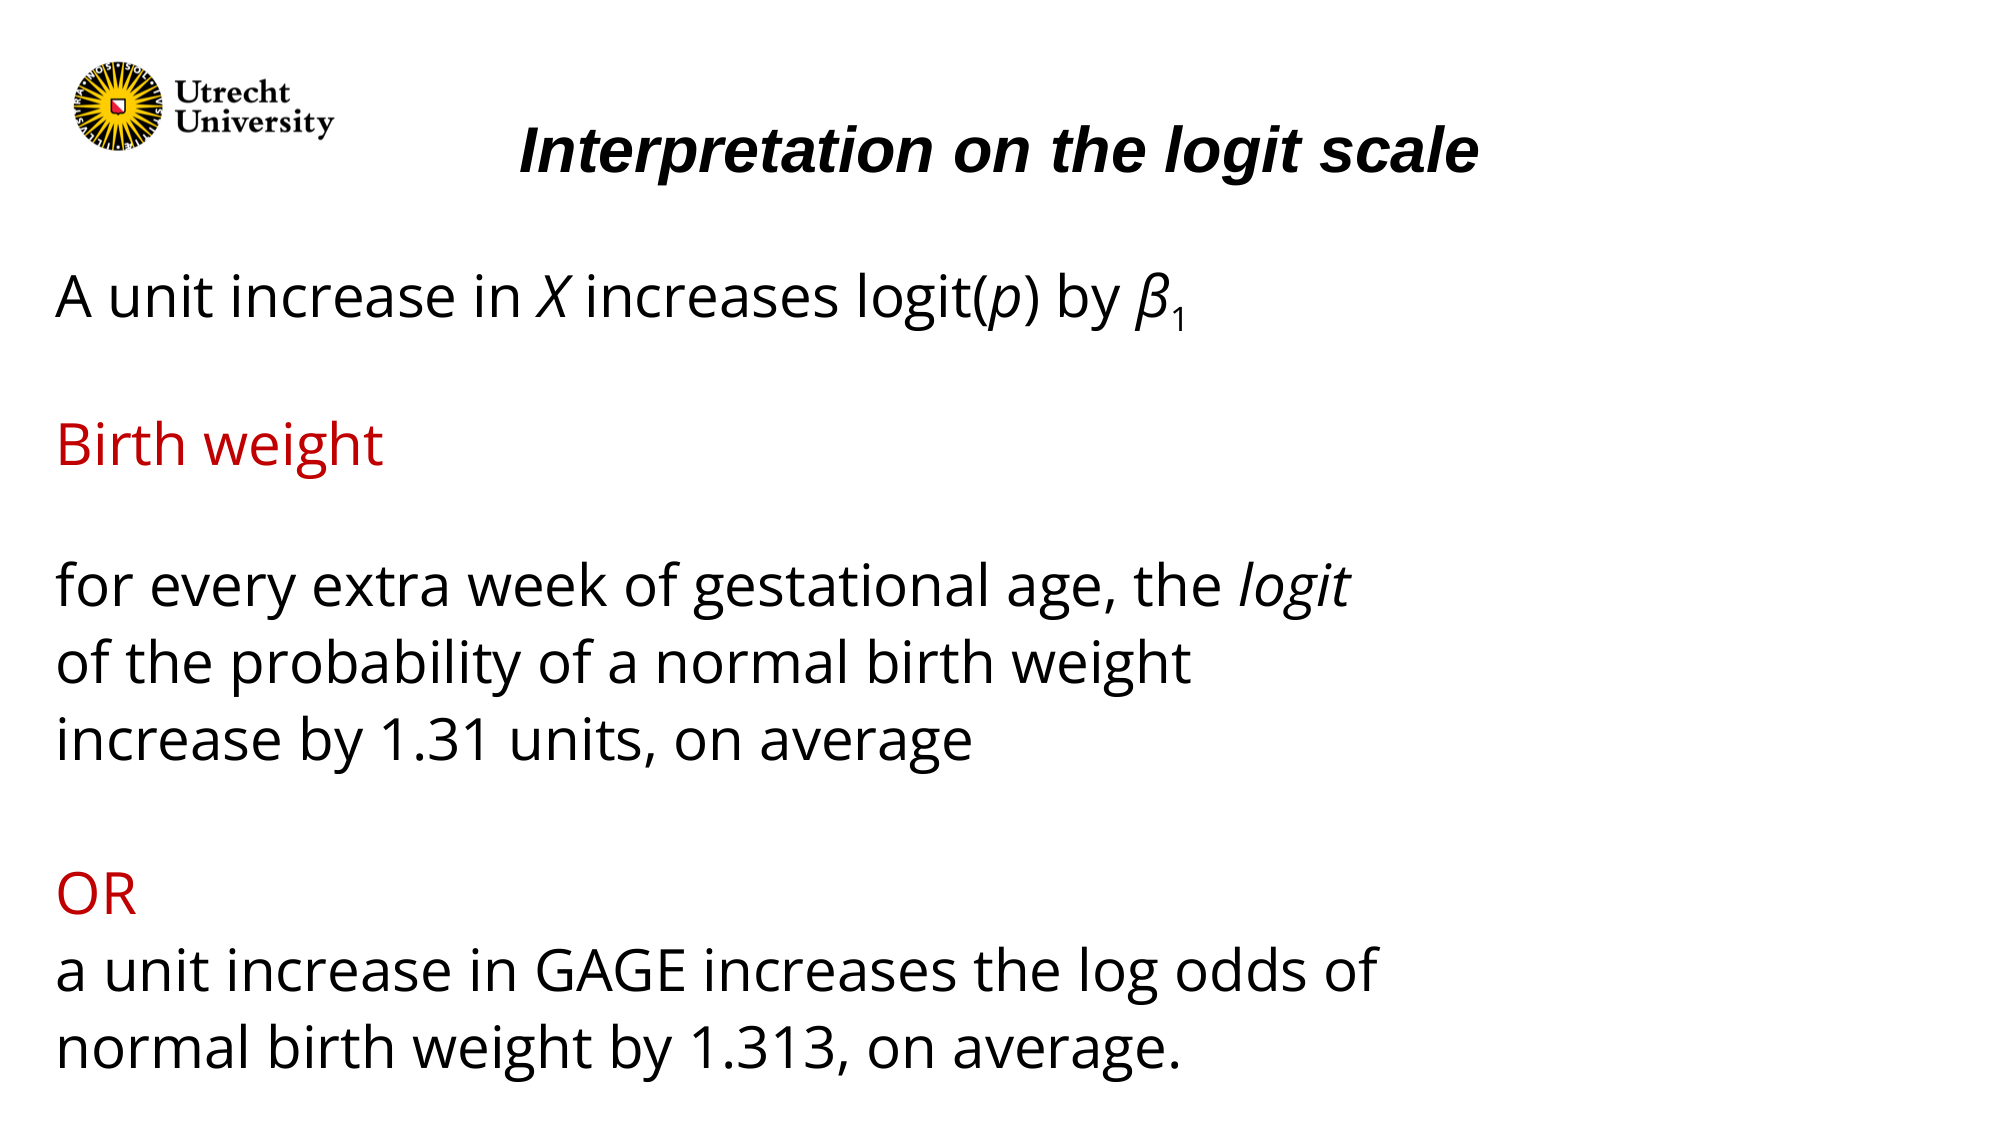

Interpretation on the logit scale
A unit increase in X increases logit(p) by β1

Birth weight

for every extra week of gestational age, the logit of the probability of a normal birth weight increase by 1.31 units, on average

OR
a unit increase in GAGE increases the log odds of normal birth weight by 1.313, on average.